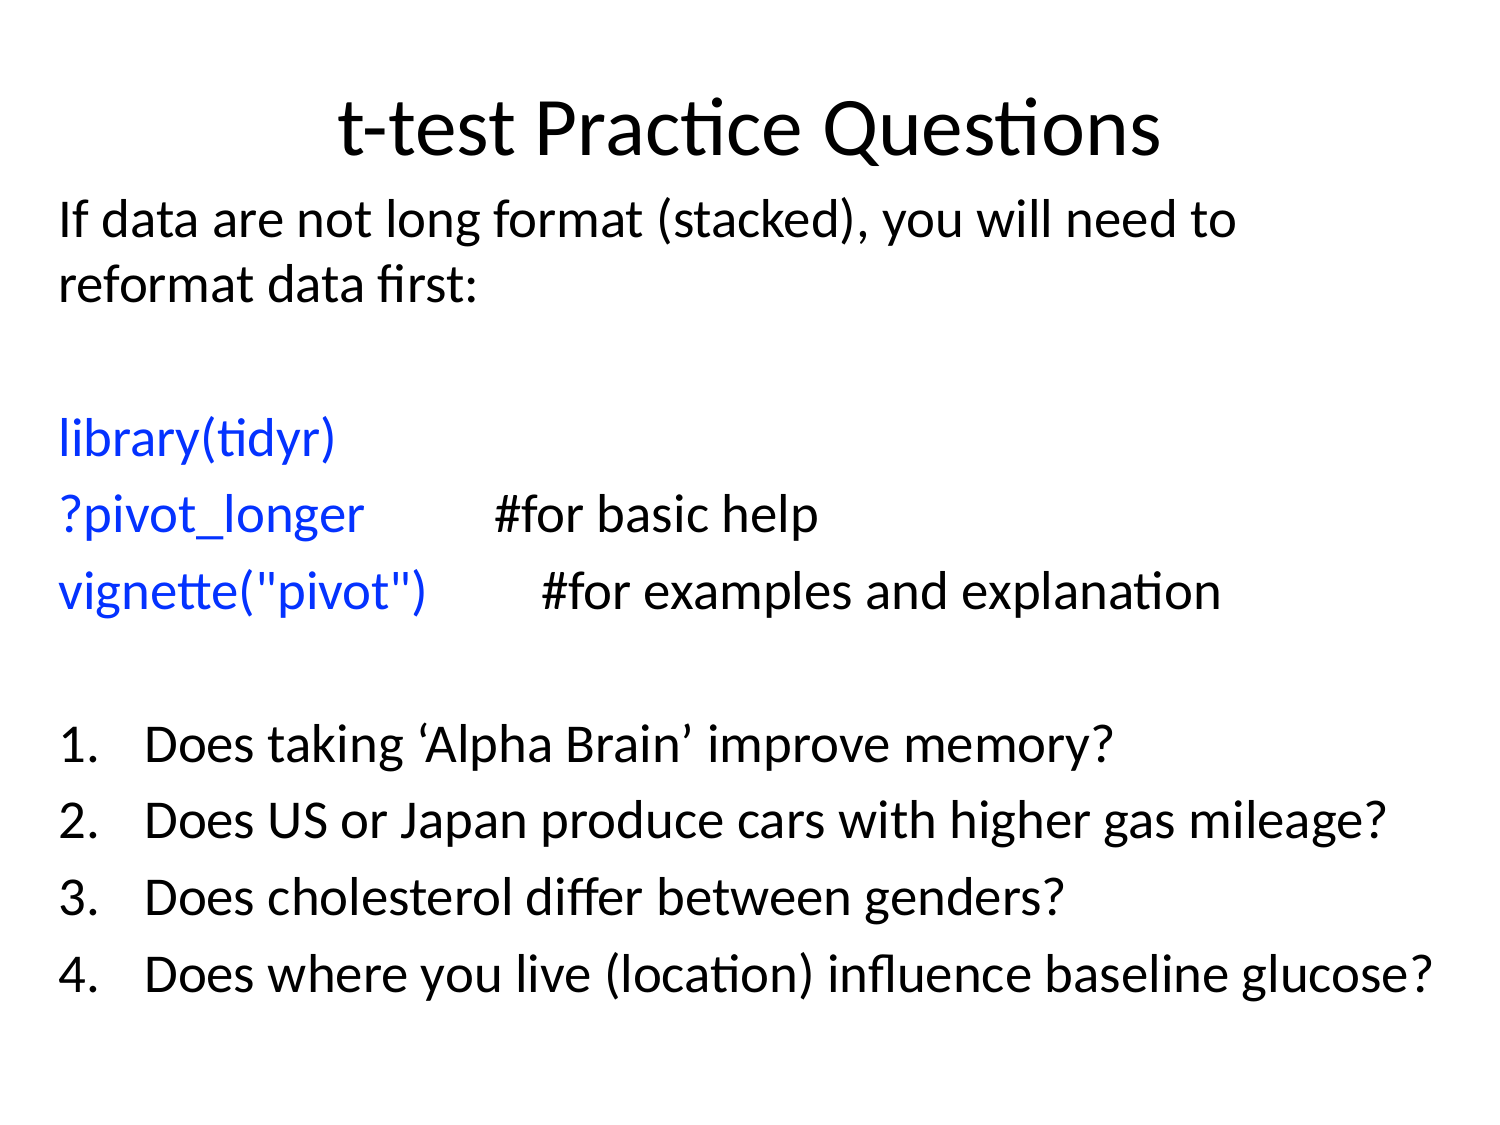

# t-test Practice Questions
If data are not long format (stacked), you will need to reformat data first:

library(tidyr)
?pivot_longer	 #for basic help
vignette("pivot")         #for examples and explanation

Does taking ‘Alpha Brain’ improve memory?
Does US or Japan produce cars with higher gas mileage?
Does cholesterol differ between genders?
Does where you live (location) influence baseline glucose?